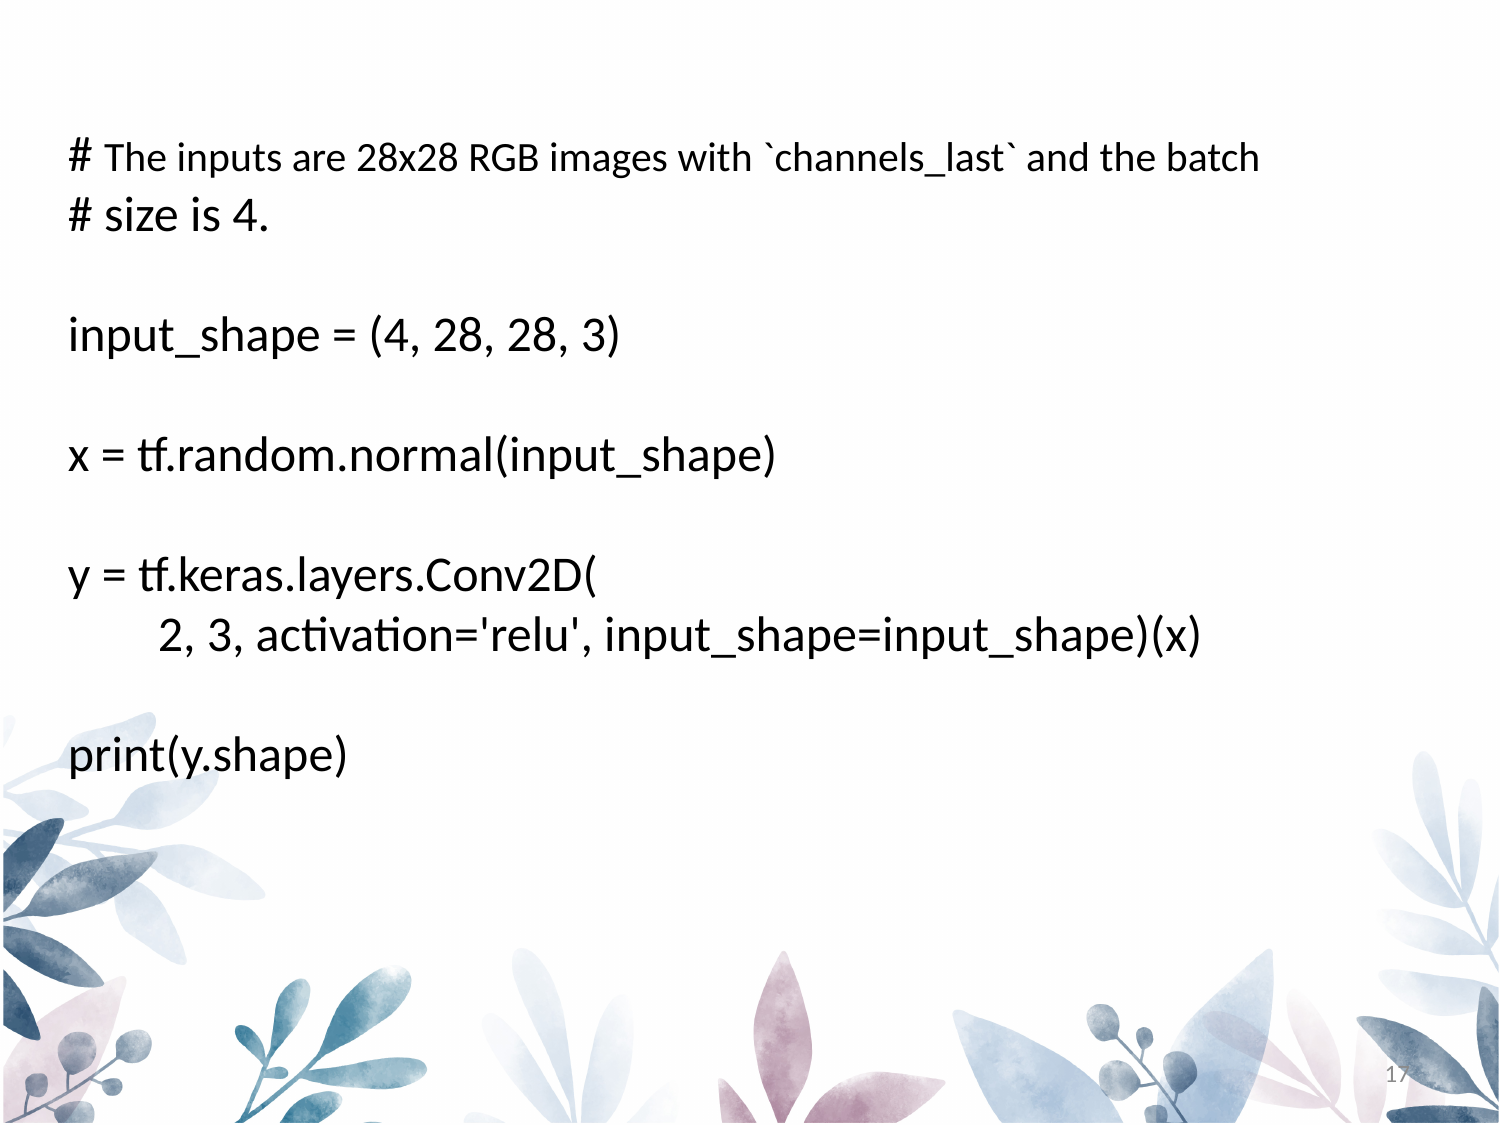

# The inputs are 28x28 RGB images with `channels_last` and the batch
# size is 4.

input_shape = (4, 28, 28, 3)

x = tf.random.normal(input_shape)

y = tf.keras.layers.Conv2D(
        2, 3, activation='relu', input_shape=input_shape)(x)

print(y.shape)
17